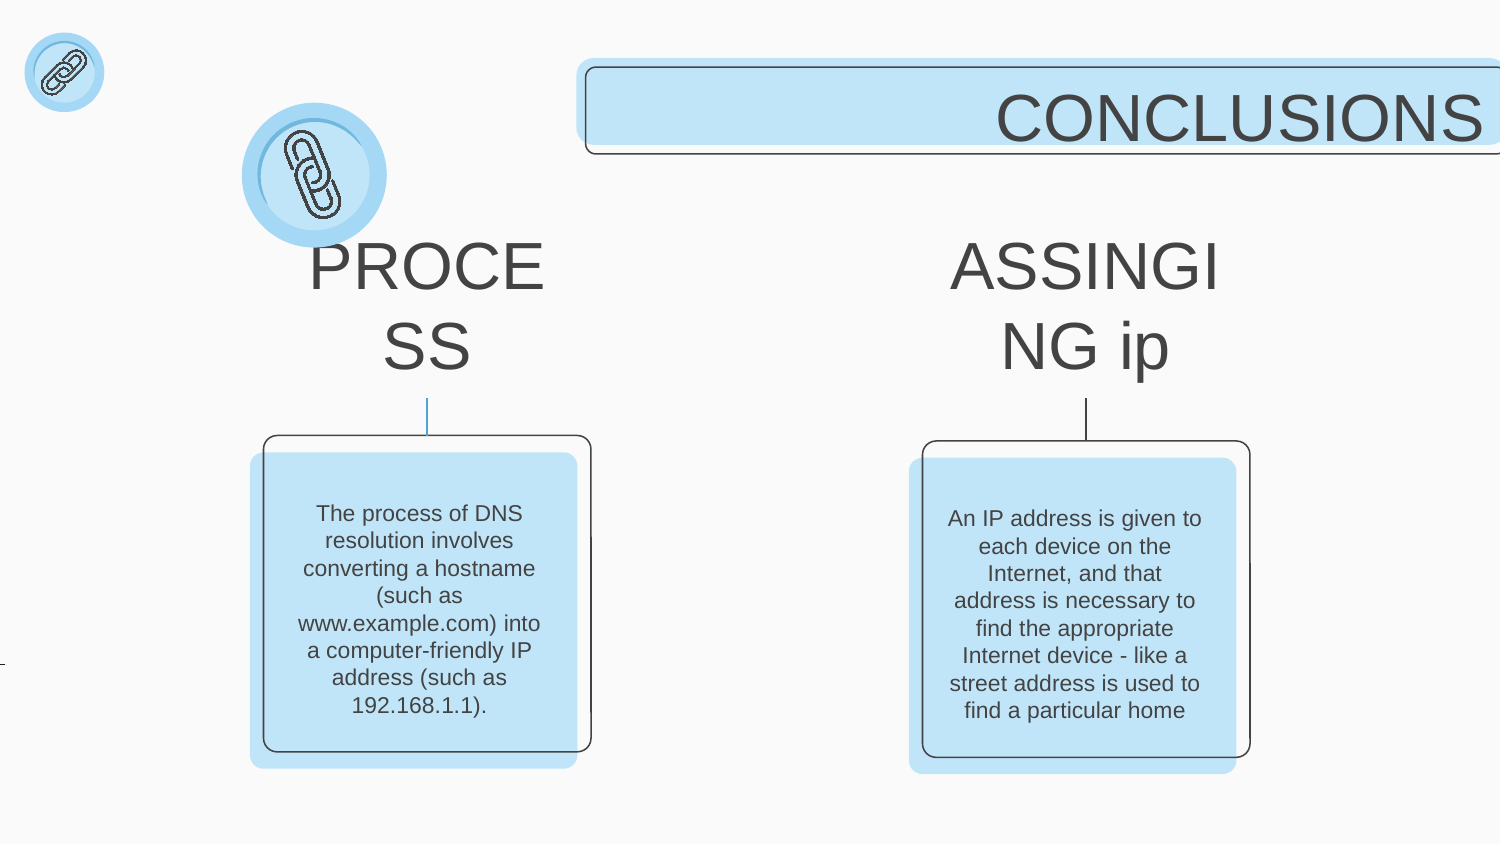

CONCLUSIONS

# PROCESS
ASSINGING ip

The process of DNS resolution involves converting a hostname (such as www.example.com) into a computer-friendly IP address (such as 192.168.1.1).
An IP address is given to each device on the Internet, and that address is necessary to find the appropriate Internet device - like a street address is used to find a particular home